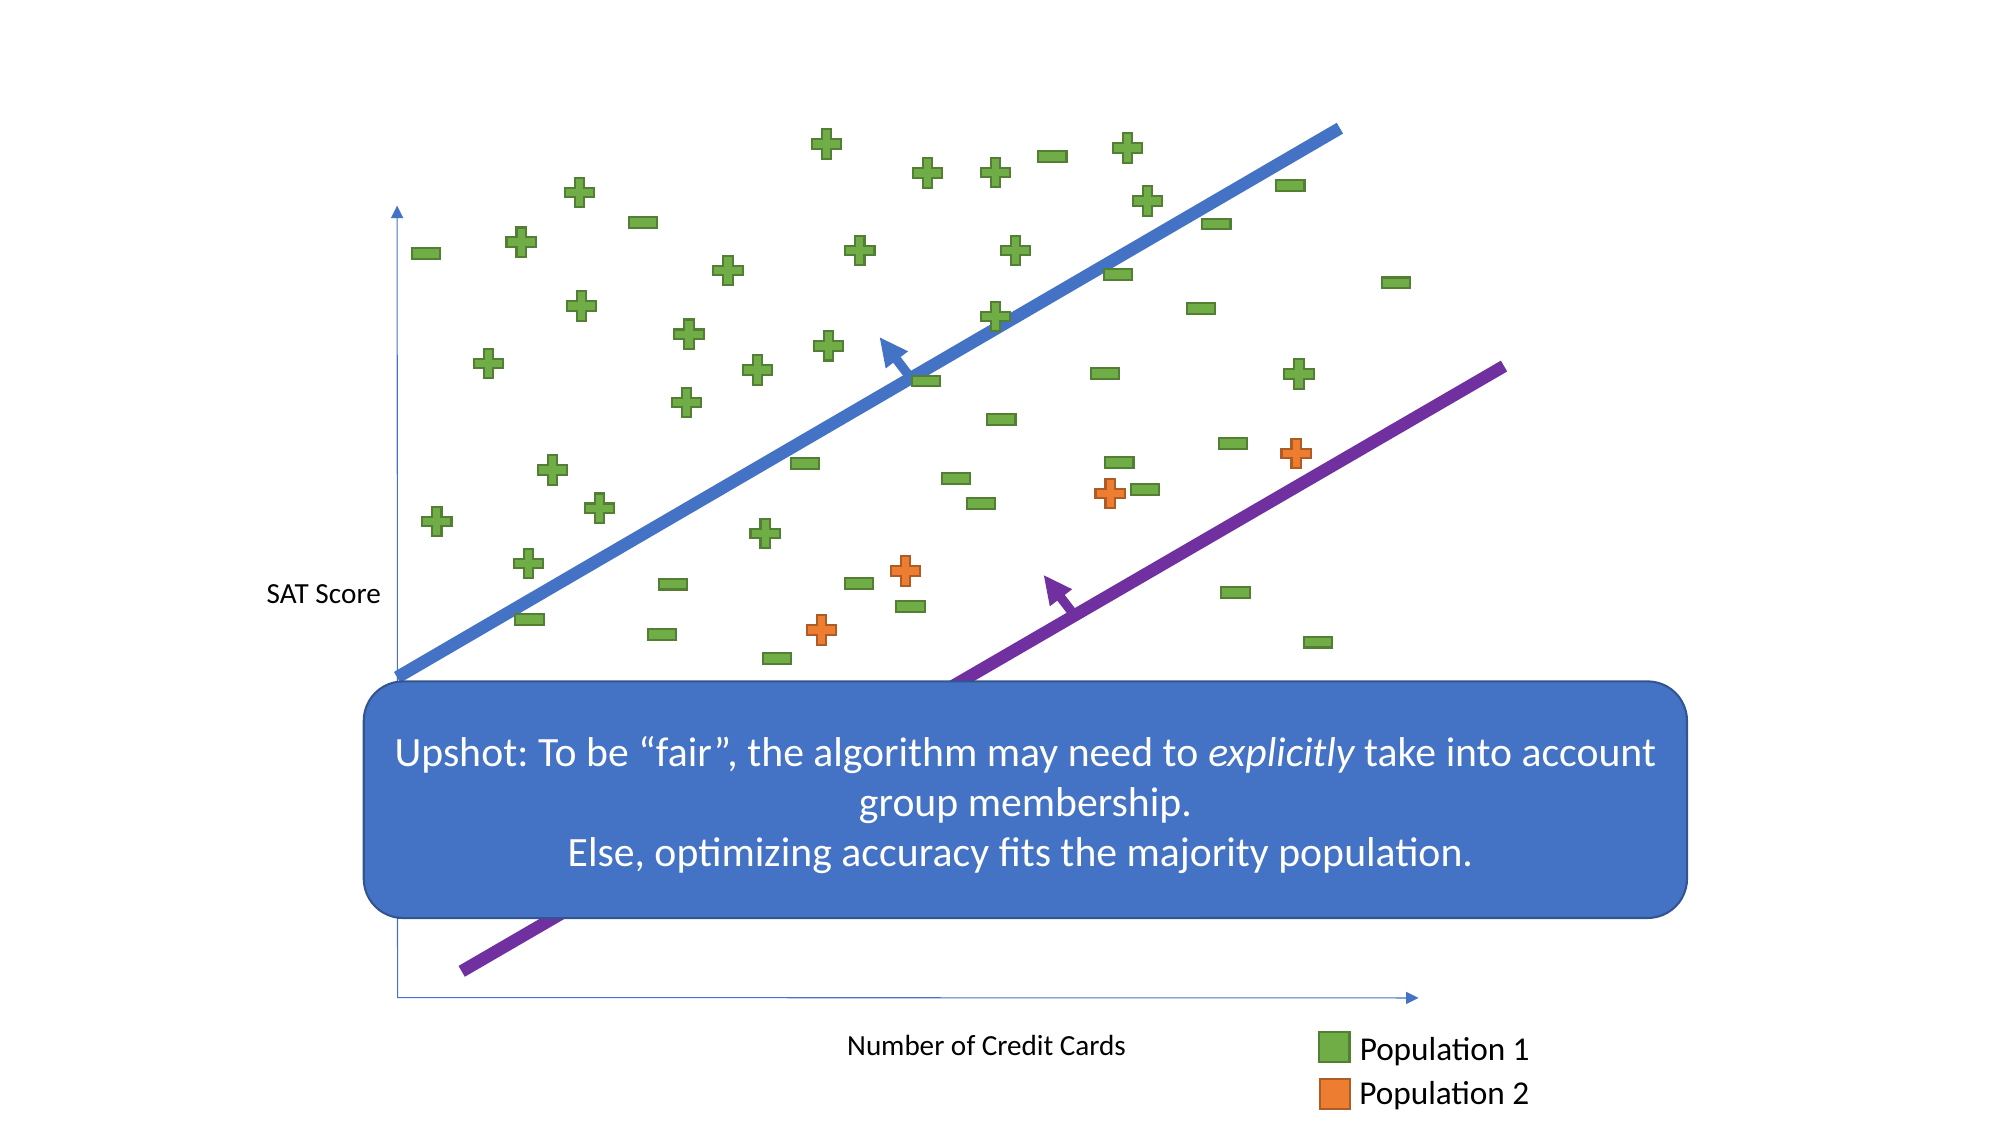

SAT Score

Upshot: To be “fair”, the algorithm may need to explicitly take into account group membership.
Else, optimizing accuracy fits the majority population.

Number of Credit Cards
Population 1

Population 2